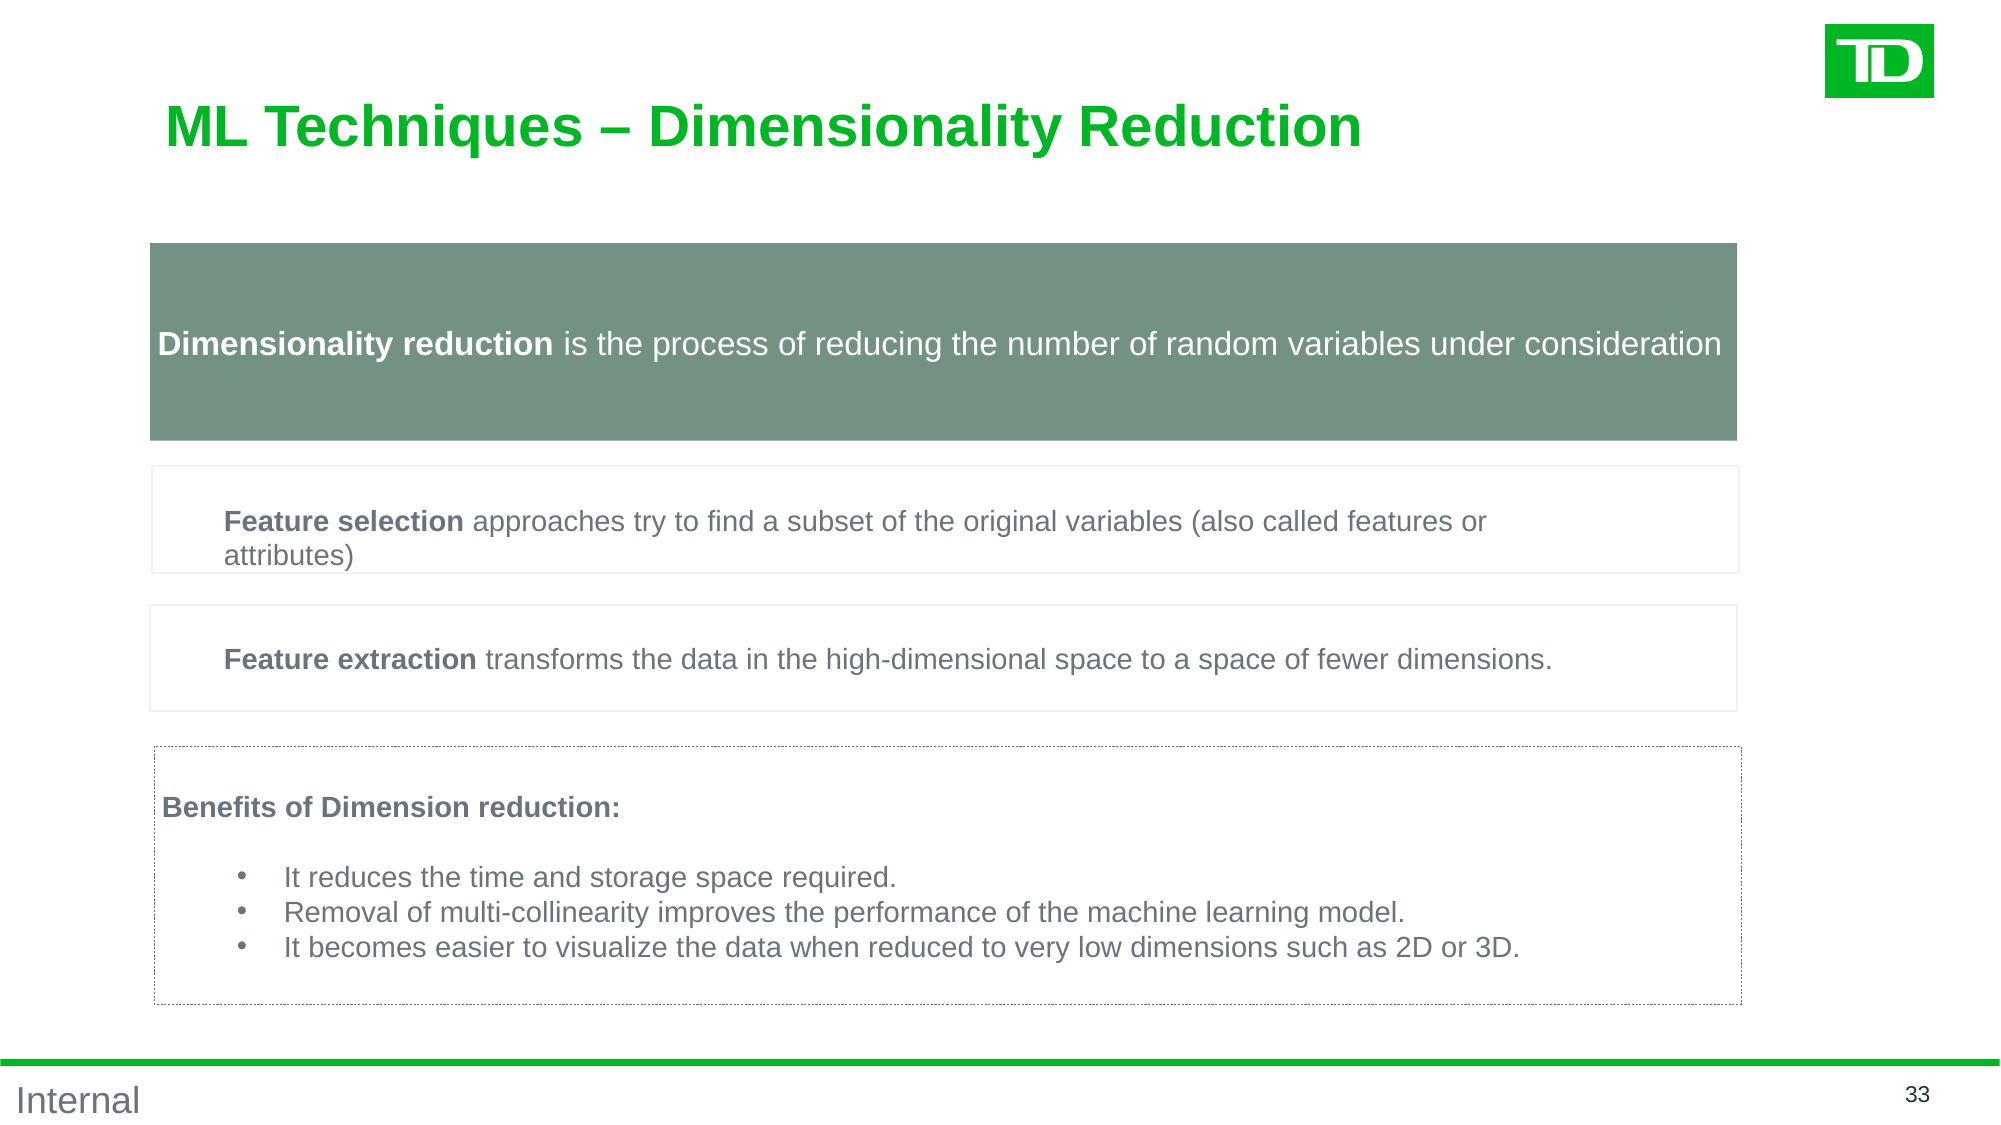

# ML Techniques – Dimensionality Reduction
Dimensionality reduction is the process of reducing the number of random variables under consideration

Feature selection approaches try to find a subset of the original variables (also called features or attributes)

Feature extraction transforms the data in the high-dimensional space to a space of fewer dimensions.
Benefits of Dimension reduction:

It reduces the time and storage space required.
Removal of multi-collinearity improves the performance of the machine learning model.
It becomes easier to visualize the data when reduced to very low dimensions such as 2D or 3D.
33